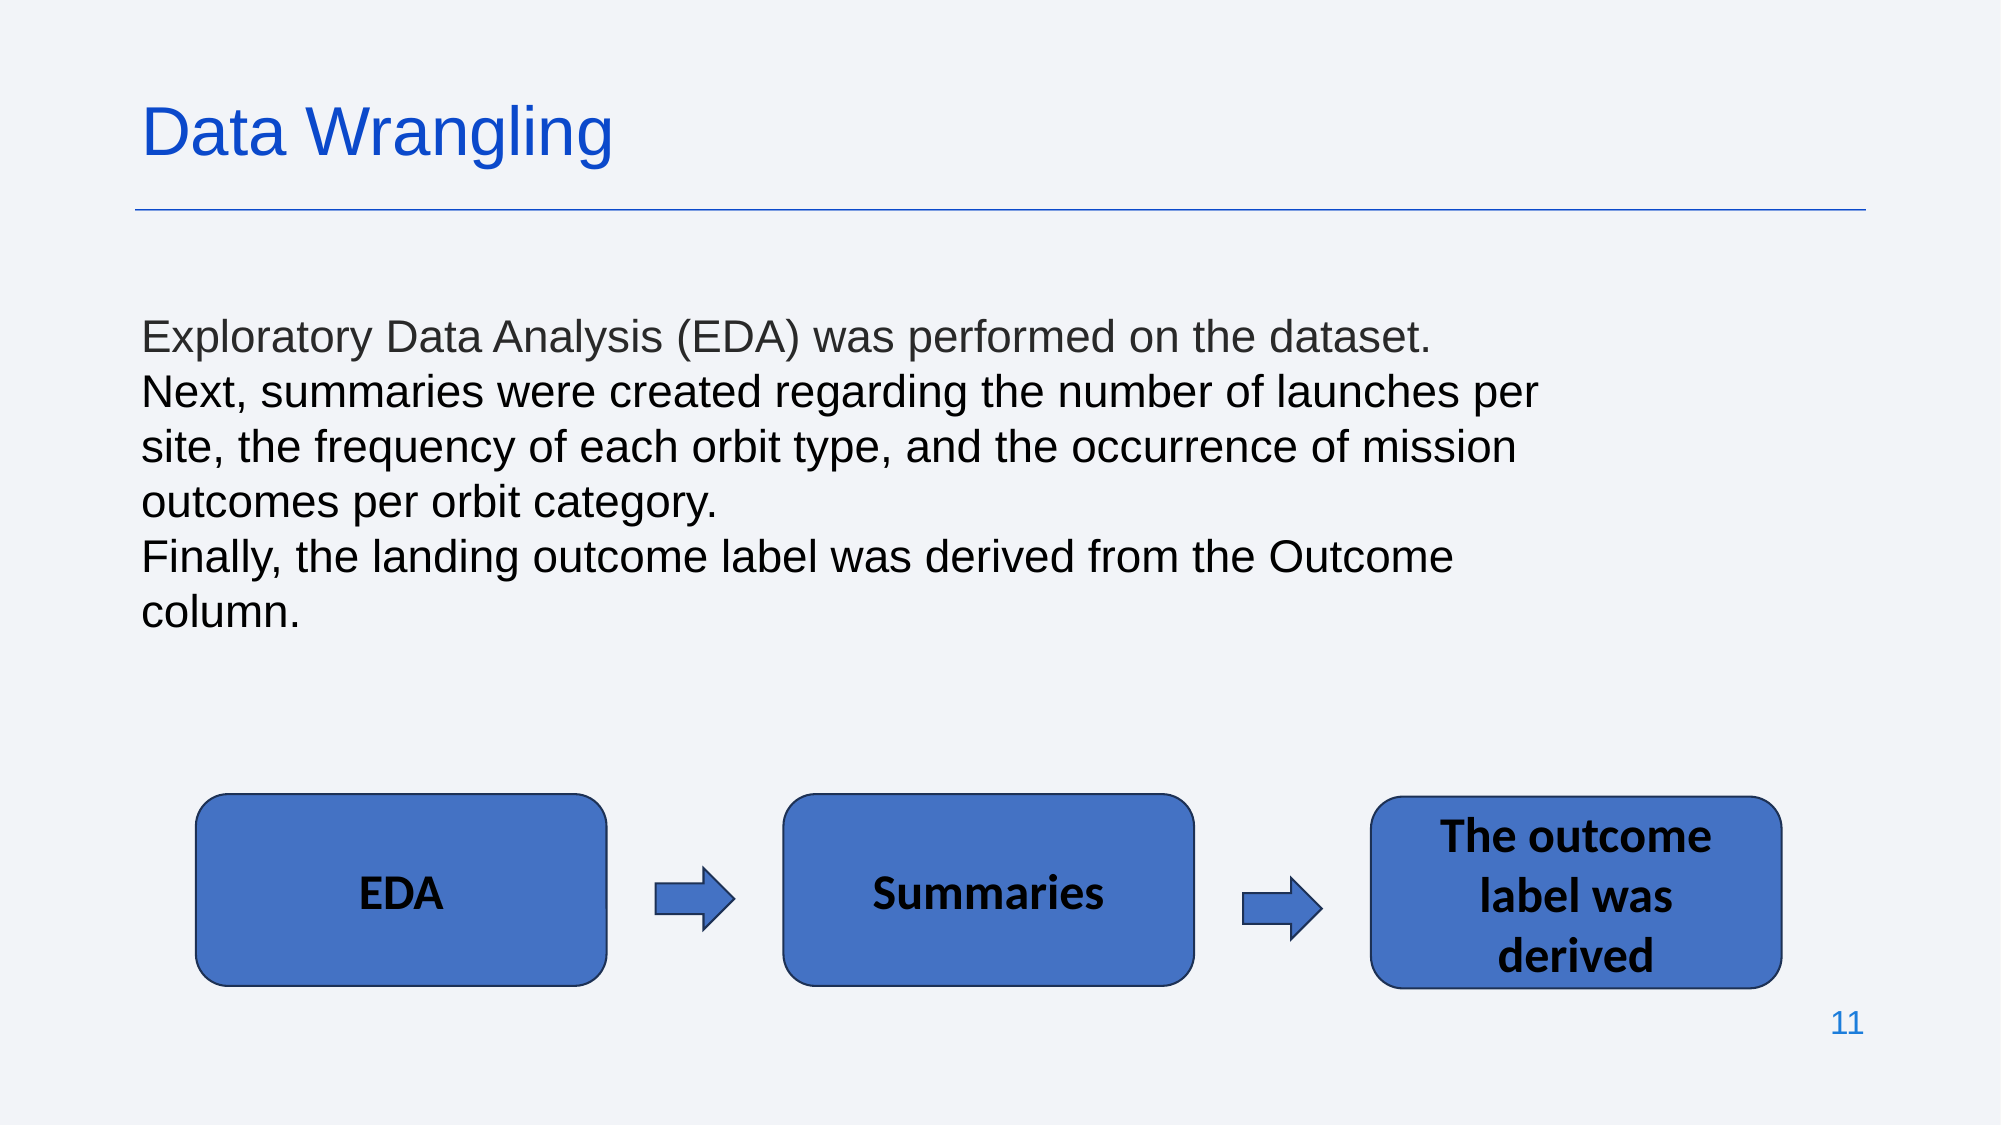

Data Wrangling
Exploratory Data Analysis (EDA) was performed on the dataset.
Next, summaries were created regarding the number of launches per site, the frequency of each orbit type, and the occurrence of mission outcomes per orbit category.
Finally, the landing outcome label was derived from the Outcome column.

Summaries
EDA
The outcome label was derived

11